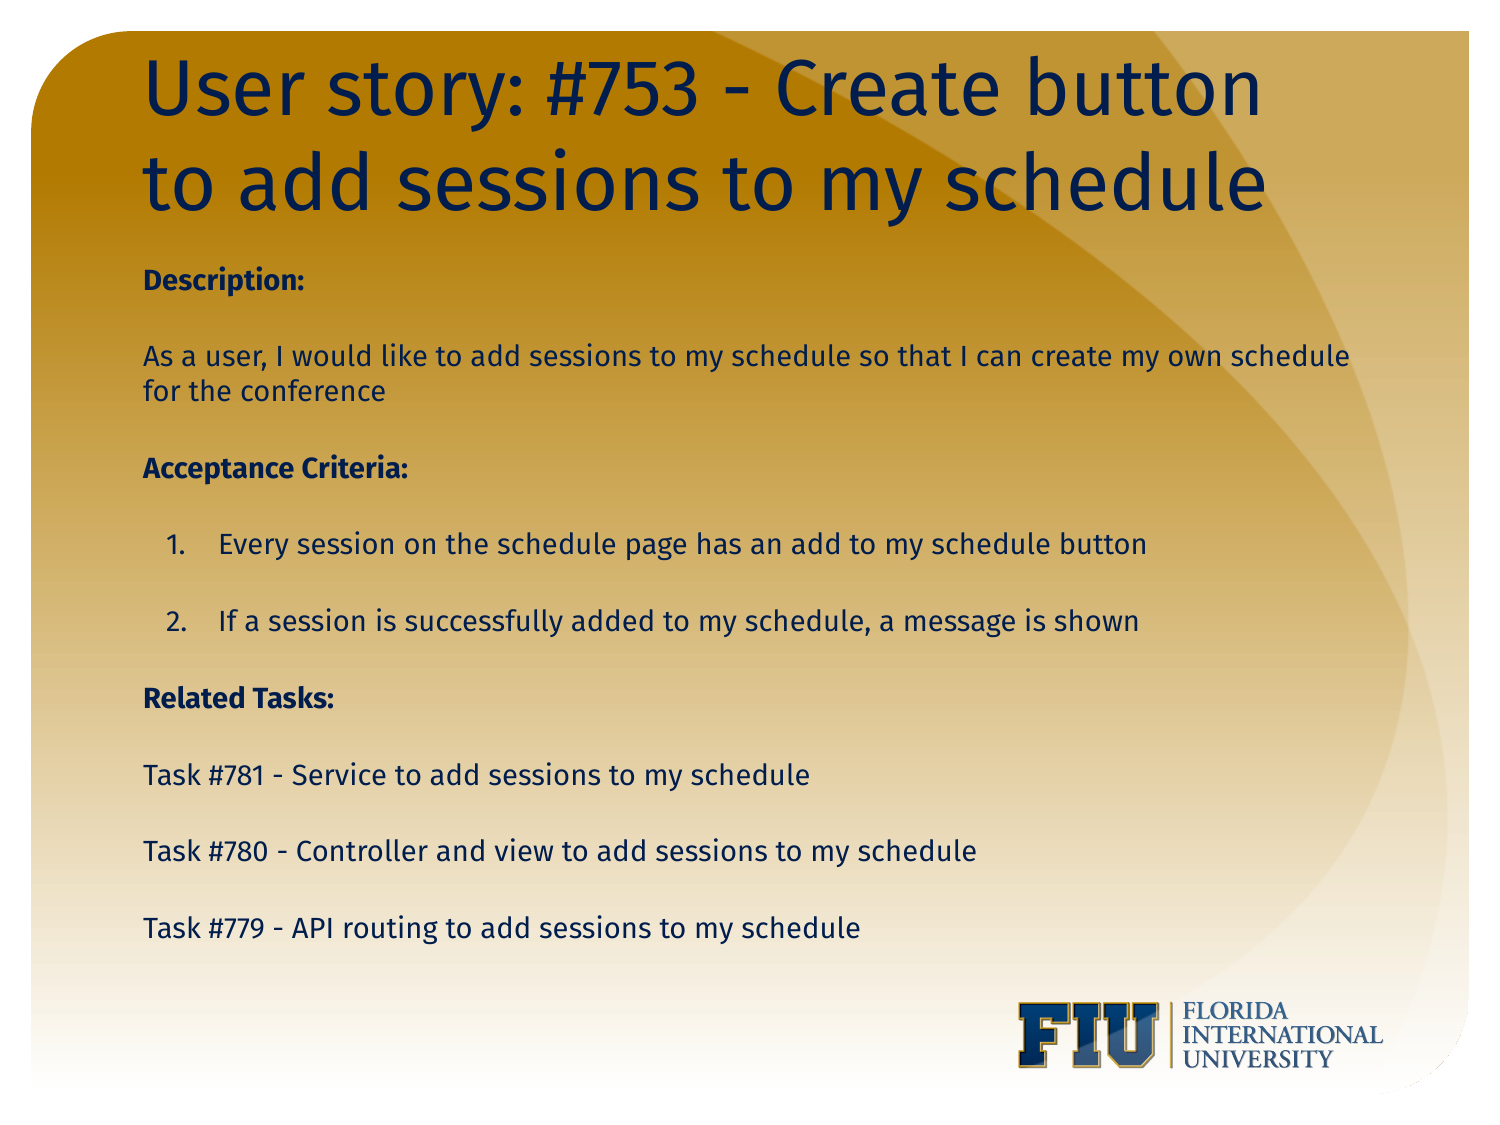

# User story: #753 - Create button to add sessions to my schedule
Description:
As a user, I would like to add sessions to my schedule so that I can create my own schedule for the conference
Acceptance Criteria:
Every session on the schedule page has an add to my schedule button
If a session is successfully added to my schedule, a message is shown
Related Tasks:
Task #781 - Service to add sessions to my schedule
Task #780 - Controller and view to add sessions to my schedule
Task #779 - API routing to add sessions to my schedule